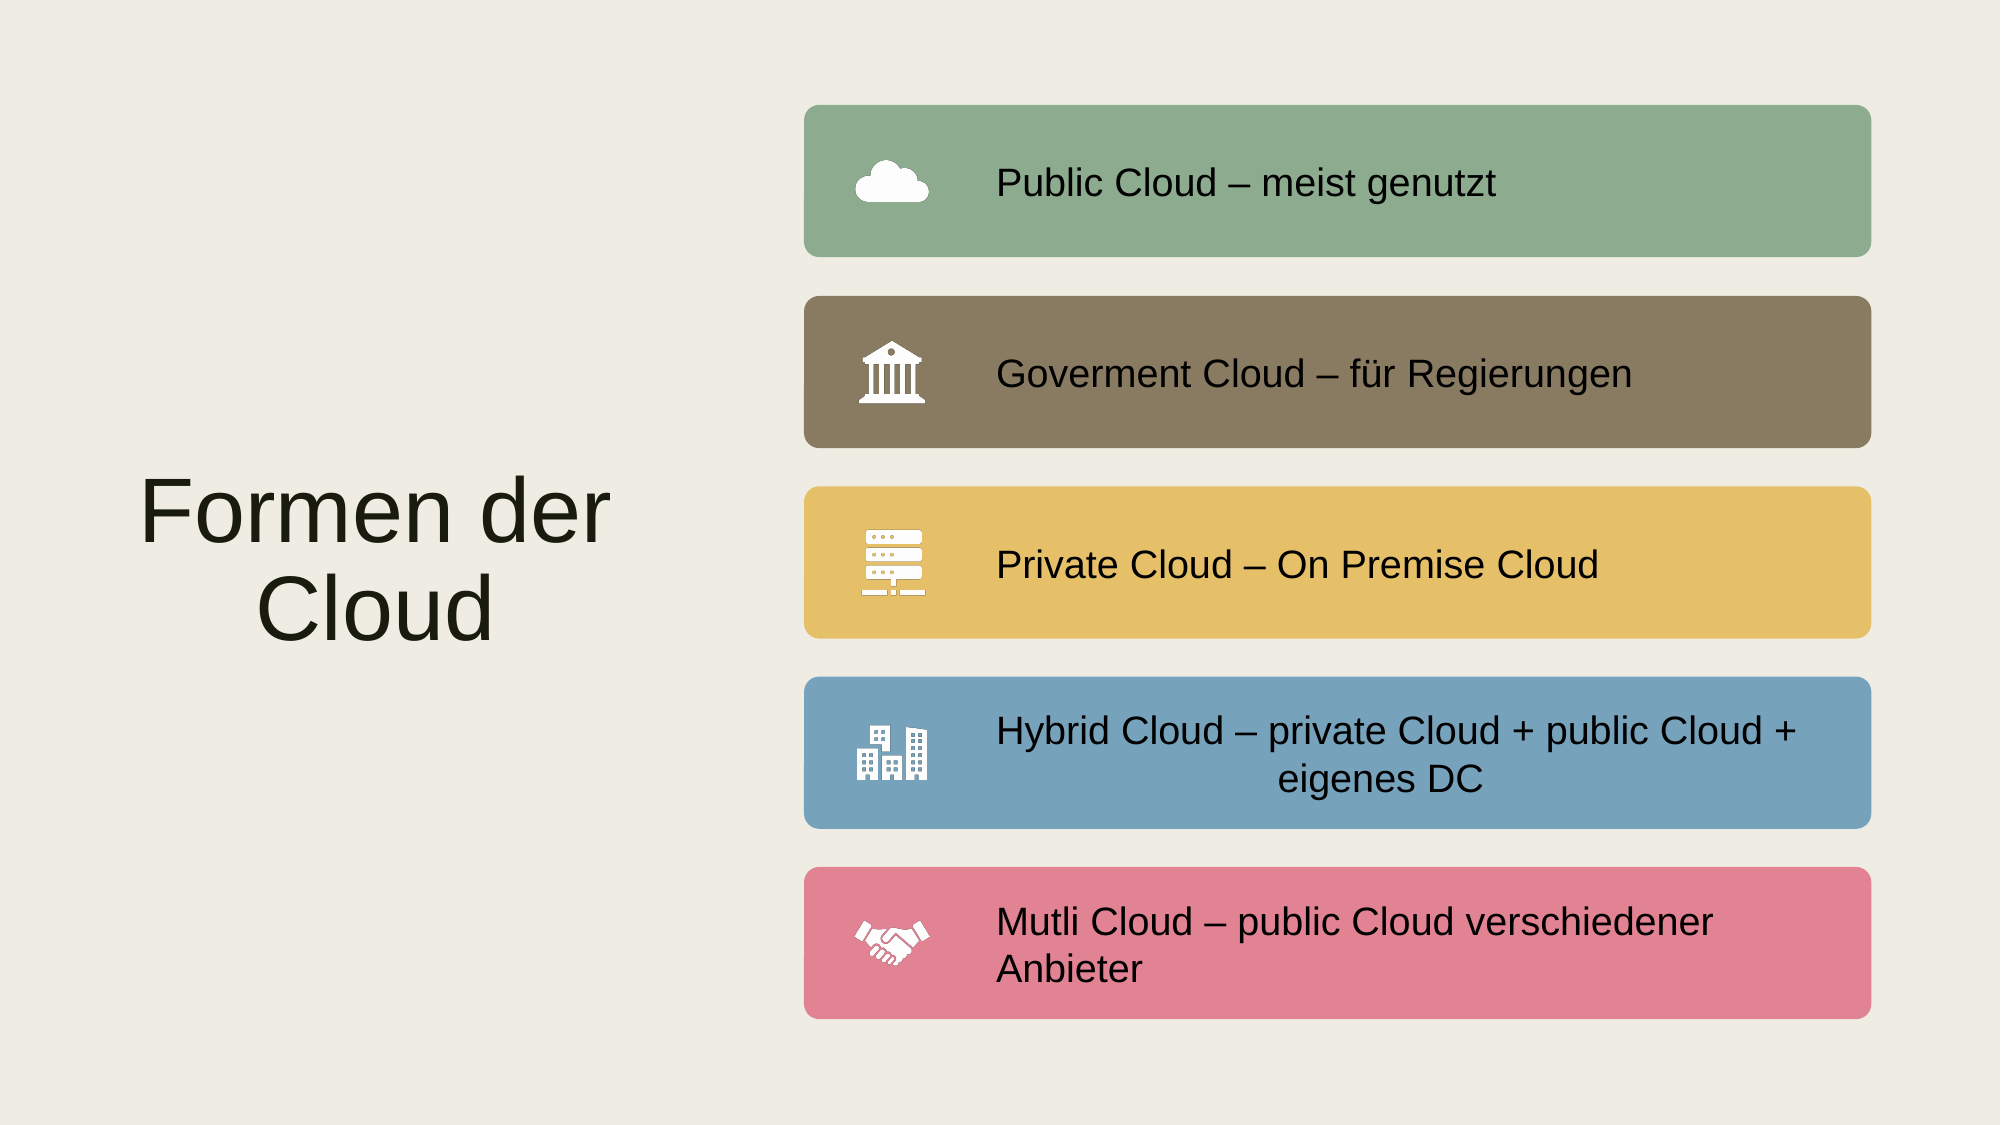

# Formen der Cloud
Private Cloud – On Premise Cloud
Goverment Cloud – für Regierungen
Public Cloud – meist genutzt
Hybrid Cloud – private Cloud + public Cloud +                  	            eigenes DC
Mutli Cloud – public Cloud verschiedener Anbieter